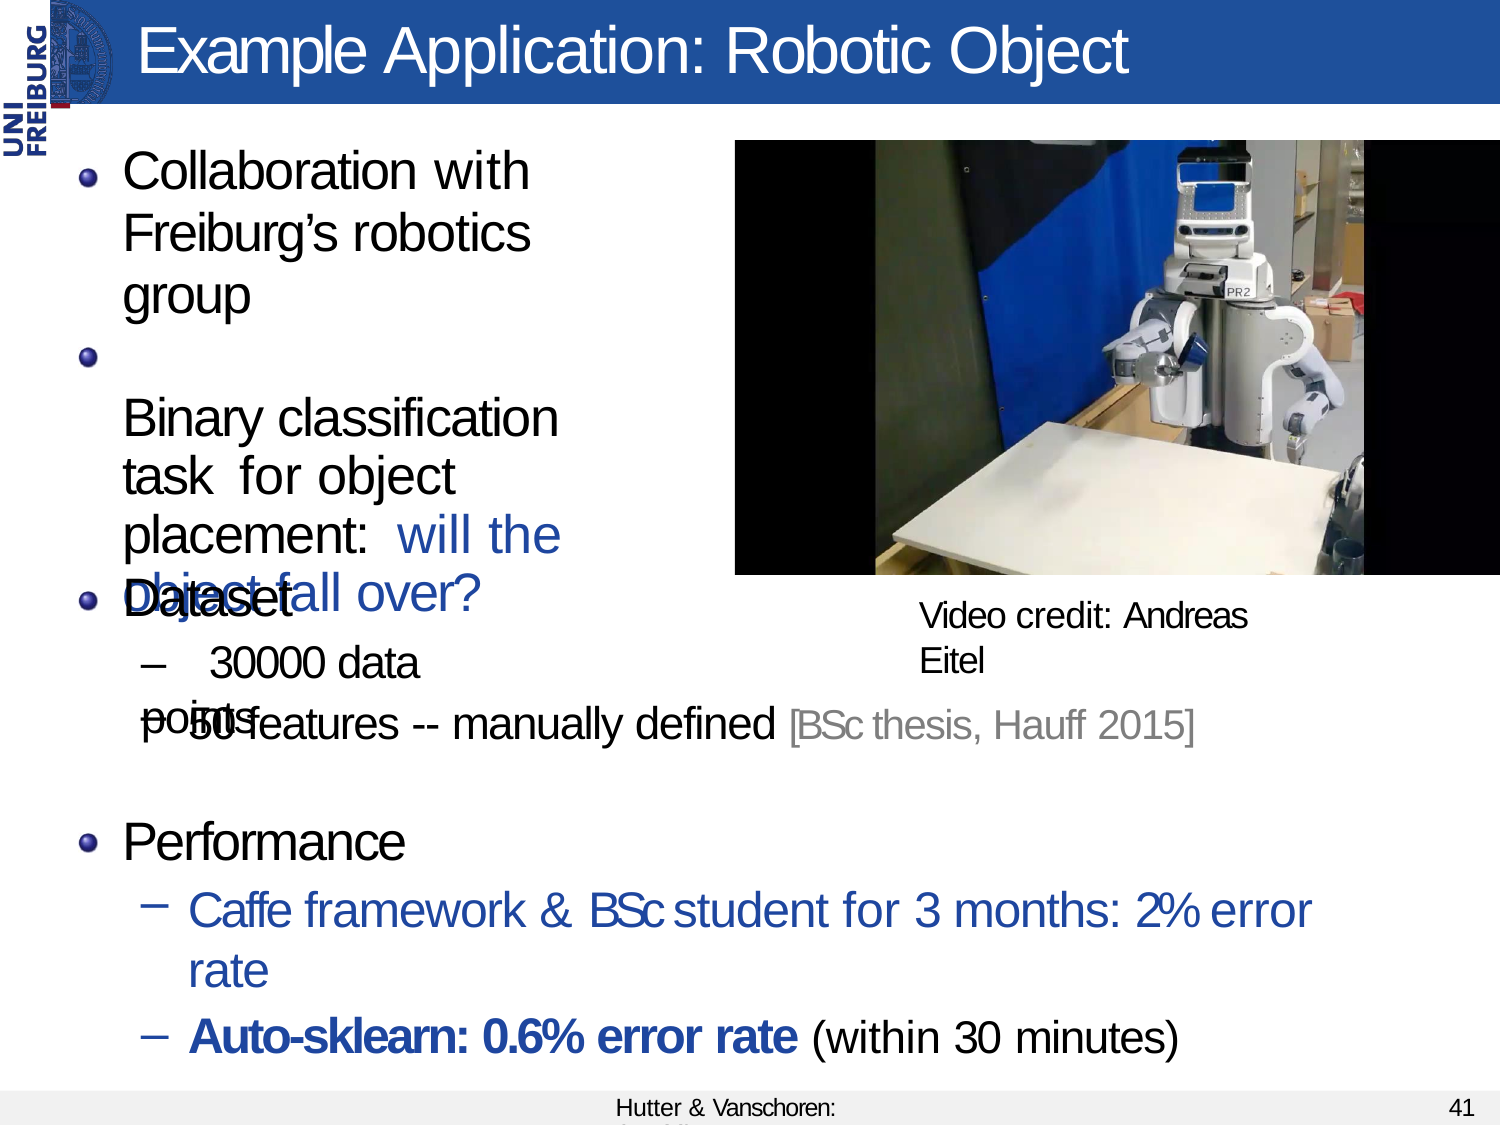

# Example Application: Robotic Object Handling
Collaboration with
Freiburg’s robotics group

Binary classification task  for object placement:  will the object fall over?

Dataset
–	30000 data points
Video credit: Andreas Eitel

50 features -- manually defined [BSc thesis, Hauff 2015]

Performance
Caffe framework & BSc student for 3 months: 2% error rate
Auto-sklearn: 0.6% error rate (within 30 minutes)

Hutter & Vanschoren: AutoML
41